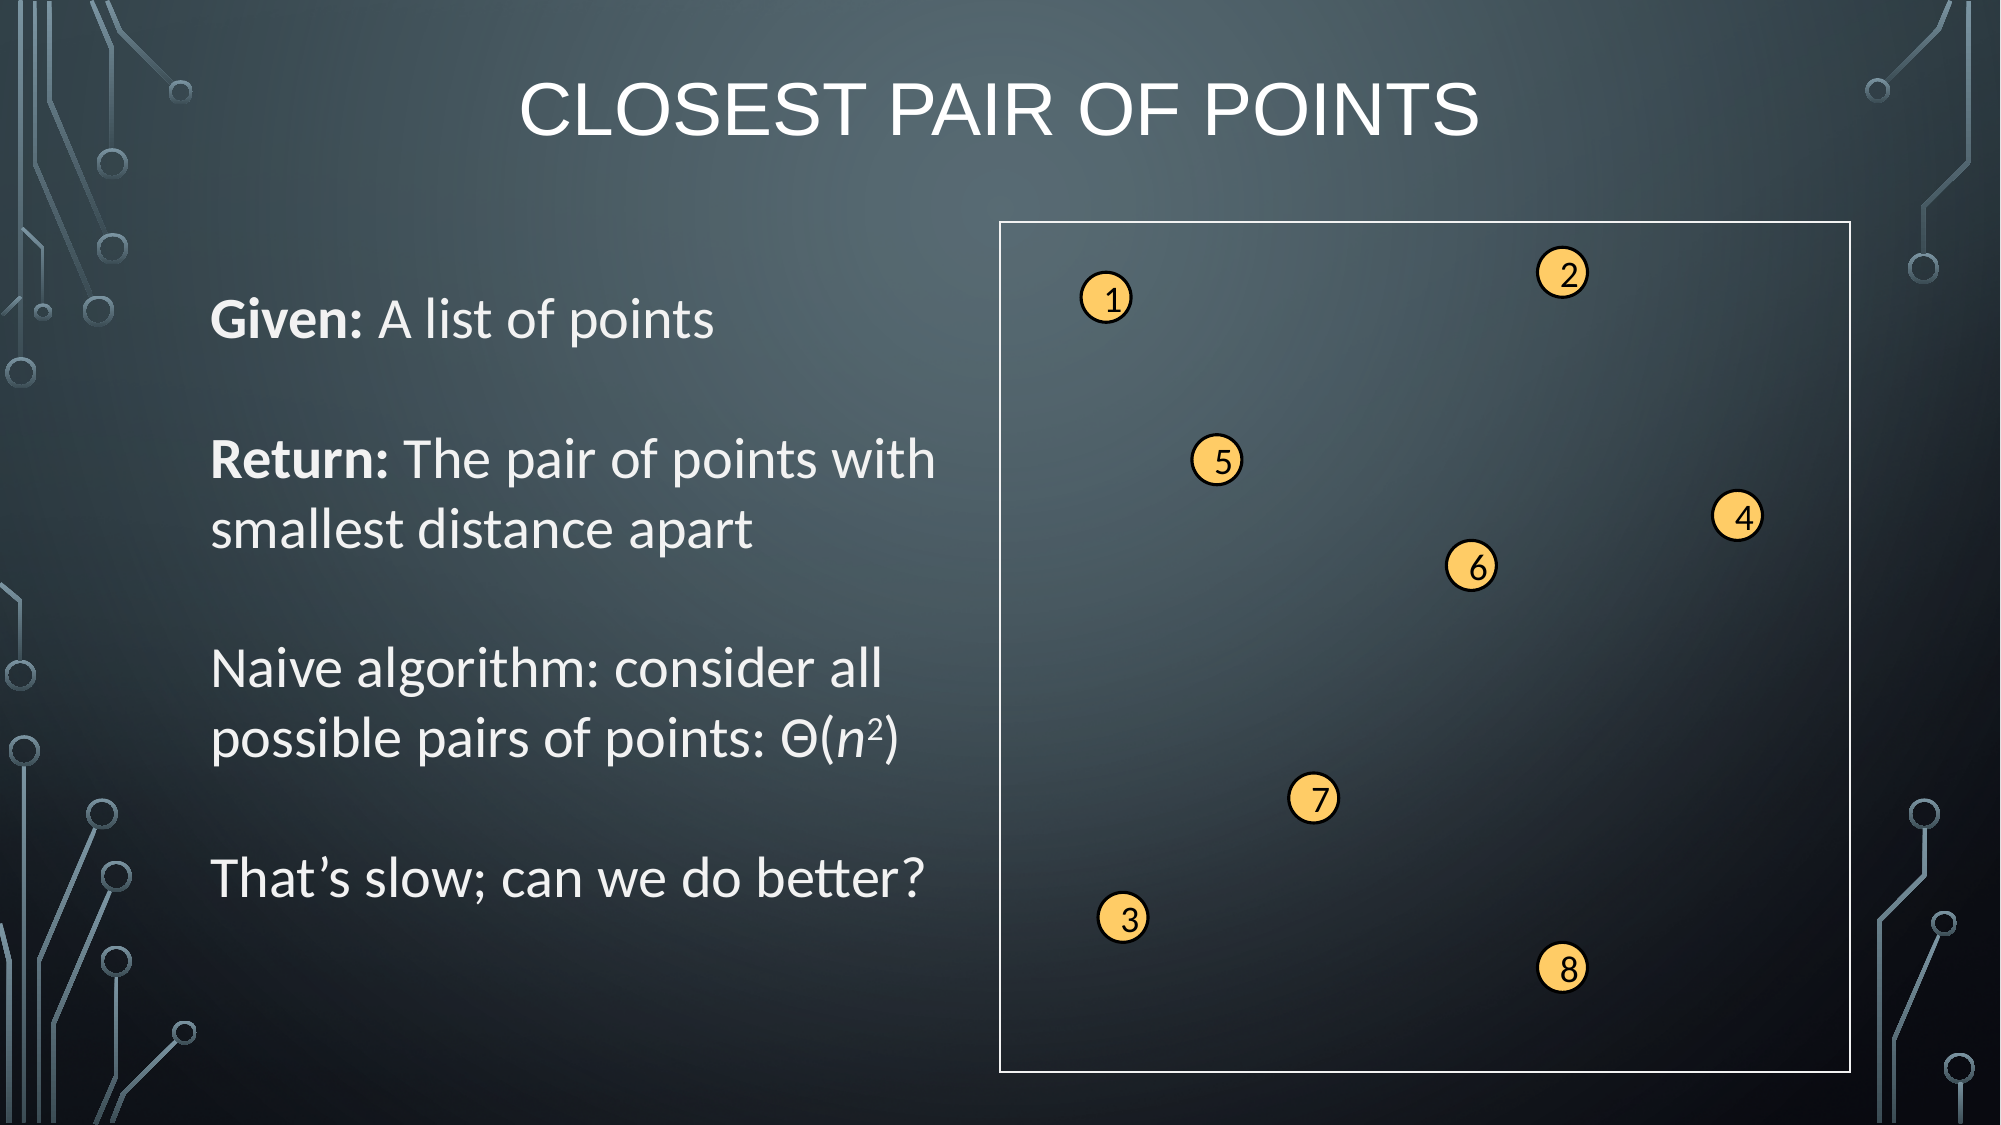

# Closest Pair of Points

2
Given: A list of points

Return: The pair of points with smallest distance apart

Naive algorithm: consider all possible pairs of points: Θ(n2)

That’s slow; can we do better?
1
5
4
6
7
3
8